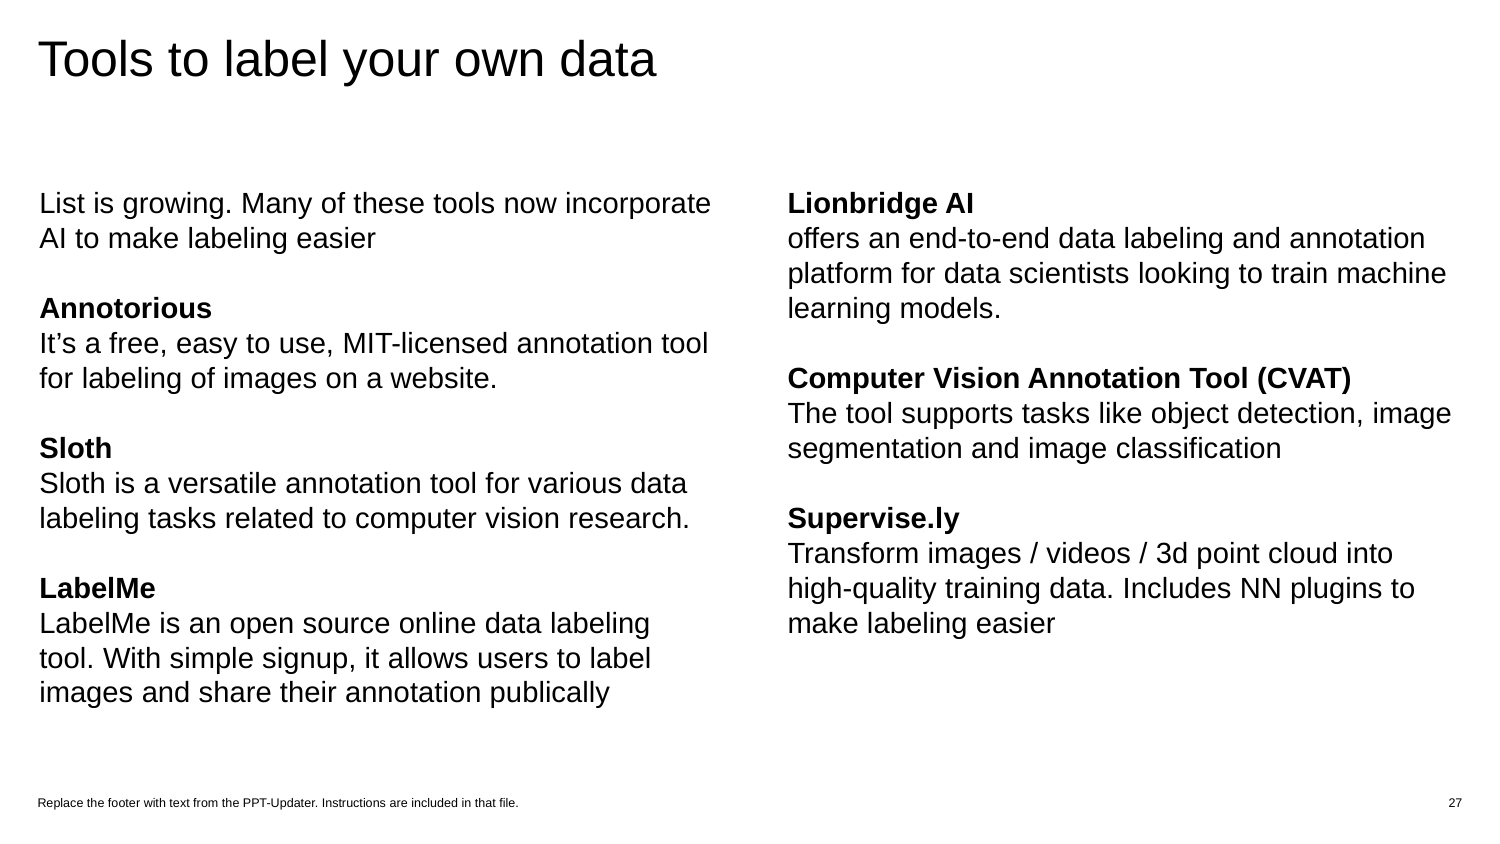

# Tools to label your own data
List is growing. Many of these tools now incorporate AI to make labeling easier

Annotorious
It’s a free, easy to use, MIT-licensed annotation tool for labeling of images on a website.

Sloth
Sloth is a versatile annotation tool for various data labeling tasks related to computer vision research.

LabelMe
LabelMe is an open source online data labeling tool. With simple signup, it allows users to label images and share their annotation publically
Lionbridge AI
offers an end-to-end data labeling and annotation platform for data scientists looking to train machine learning models.

Computer Vision Annotation Tool (CVAT)
The tool supports tasks like object detection, image segmentation and image classification

Supervise.ly
Transform images / videos / 3d point cloud into high-quality training data. Includes NN plugins to make labeling easier

Replace the footer with text from the PPT-Updater. Instructions are included in that file.
27